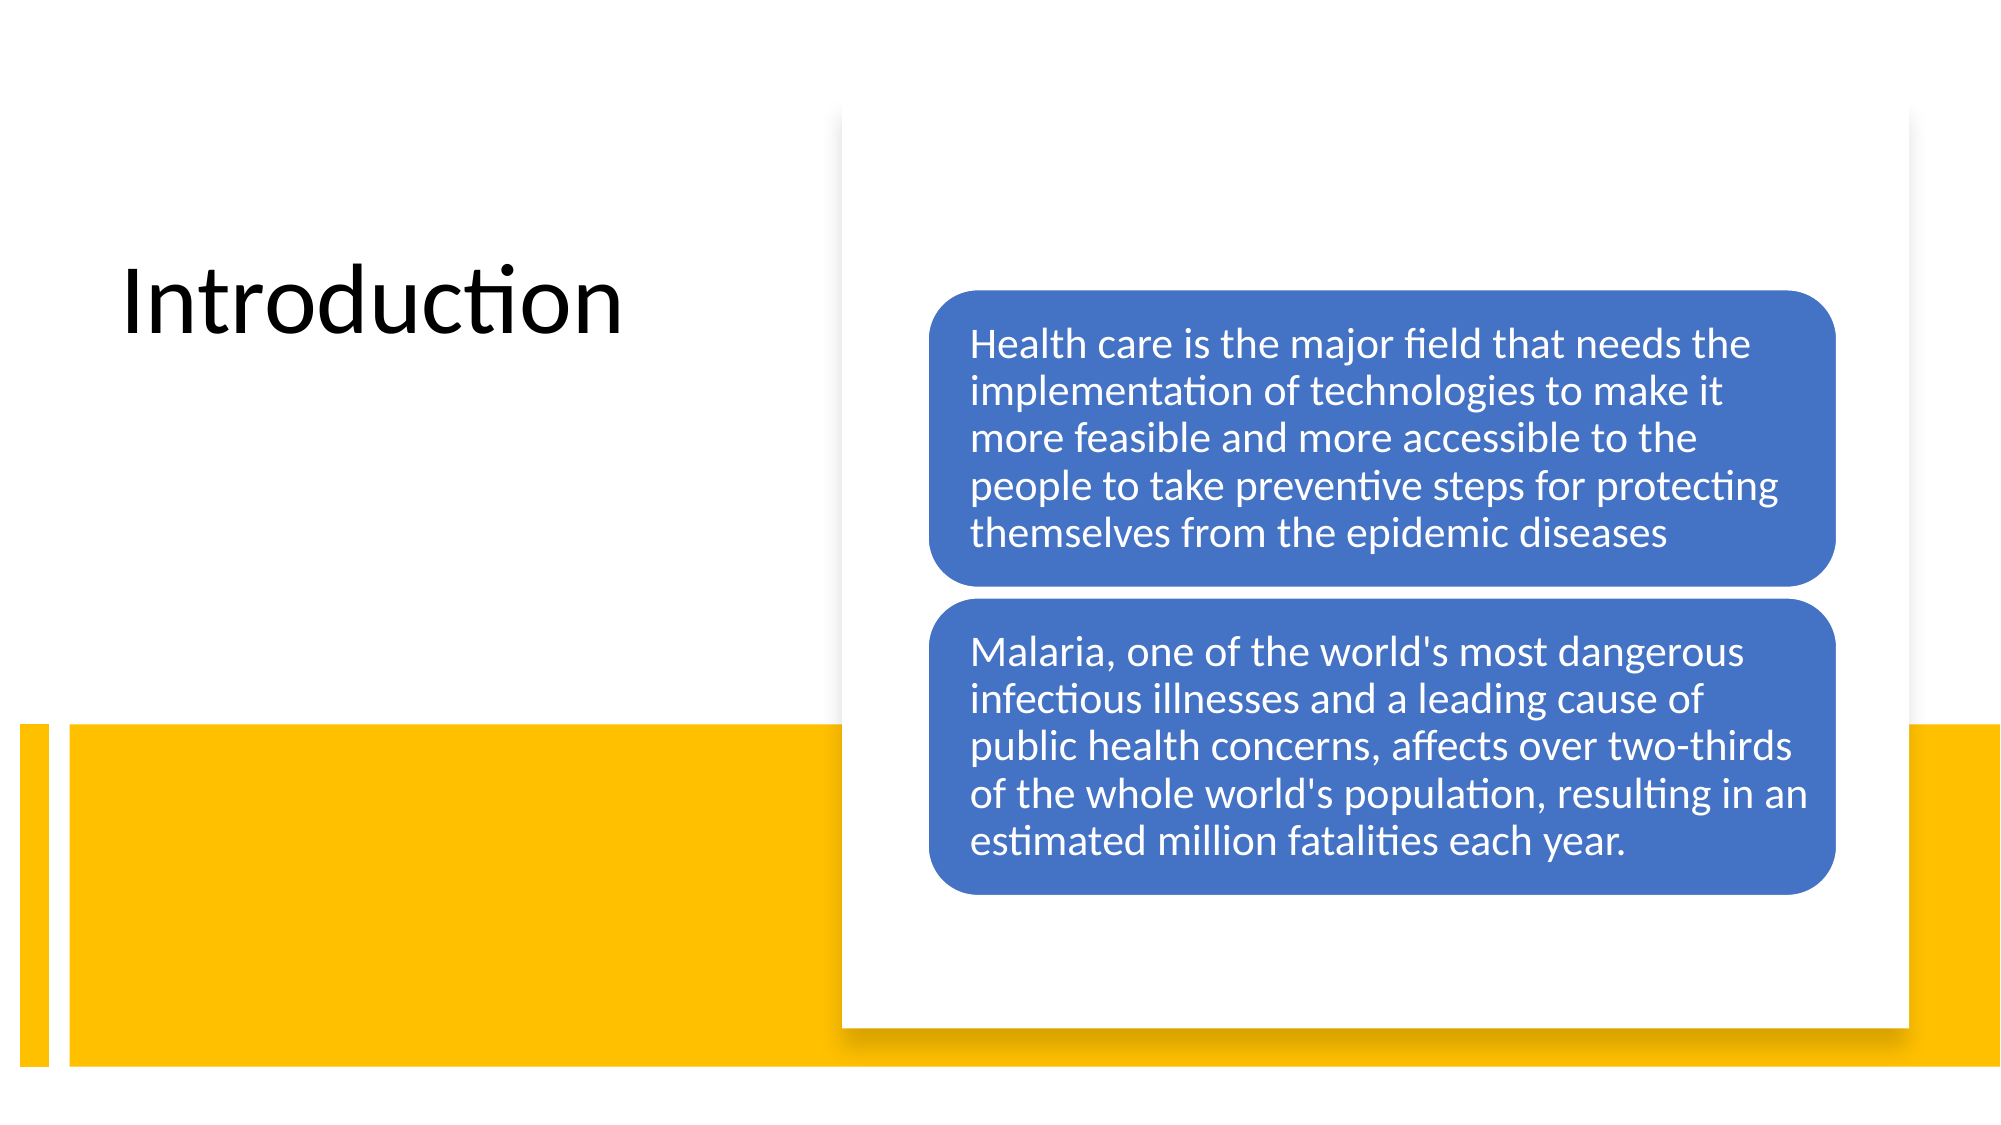

Health care is the major field that needs the implementation of technologies to make it more feasible and more accessible to the people to take preventive steps for protecting themselves from the epidemic diseases
Malaria, one of the world's most dangerous infectious illnesses and a leading cause of public health concerns, affects over two-thirds of the whole world's population, resulting in an estimated million fatalities each year.
# Introduction